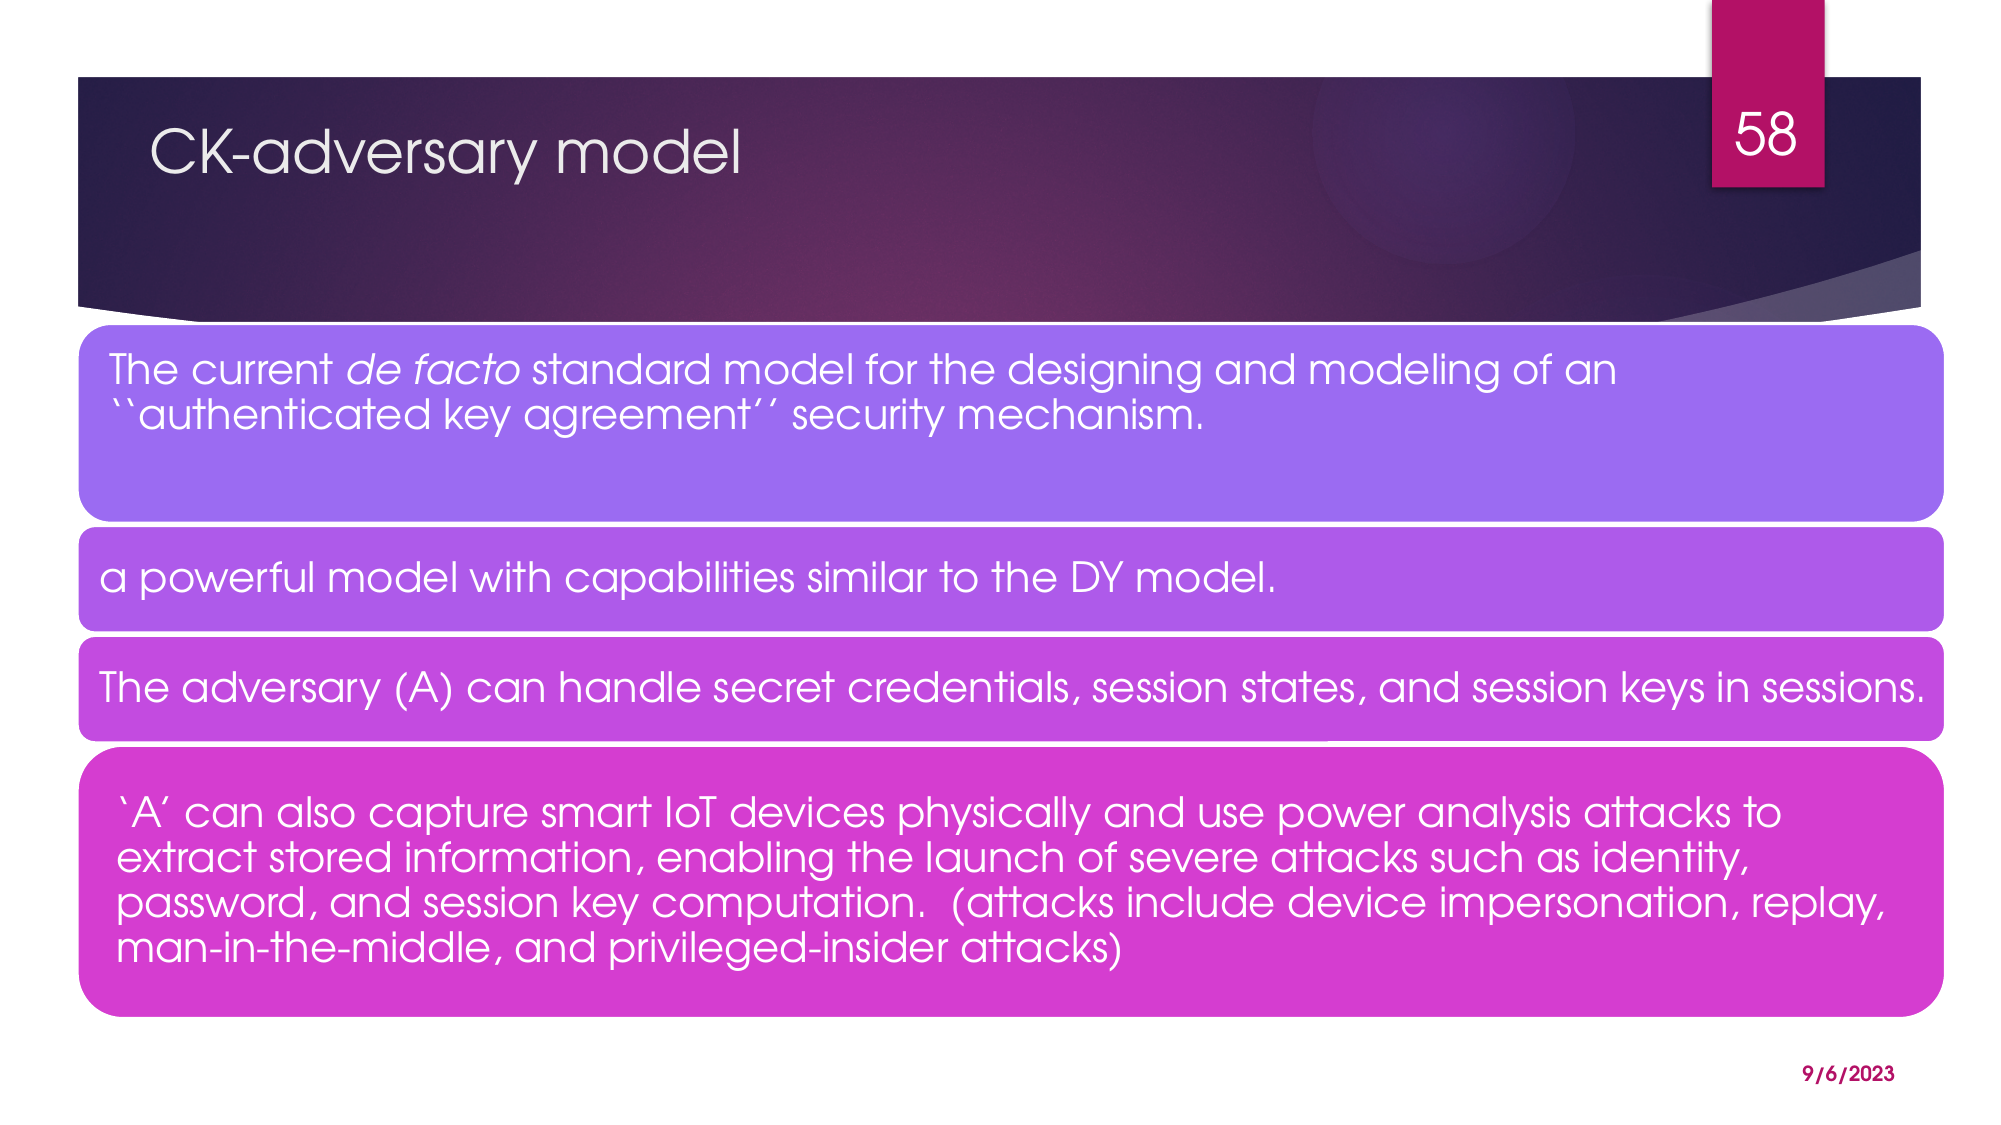

58
# CK-adversary model
The current de facto standard model for the designing and modeling of an ‘‘authenticated key agreement’’ security mechanism.

a powerful model with capabilities similar to the DY model.
The adversary (A) can handle secret credentials, session states, and session keys in sessions.
‘A’ can also capture smart IoT devices physically and use power analysis attacks to extract stored information, enabling the launch of severe attacks such as identity, password, and session key computation.  (attacks include device impersonation, replay, man-in-the-middle, and privileged-insider attacks)
9/6/2023